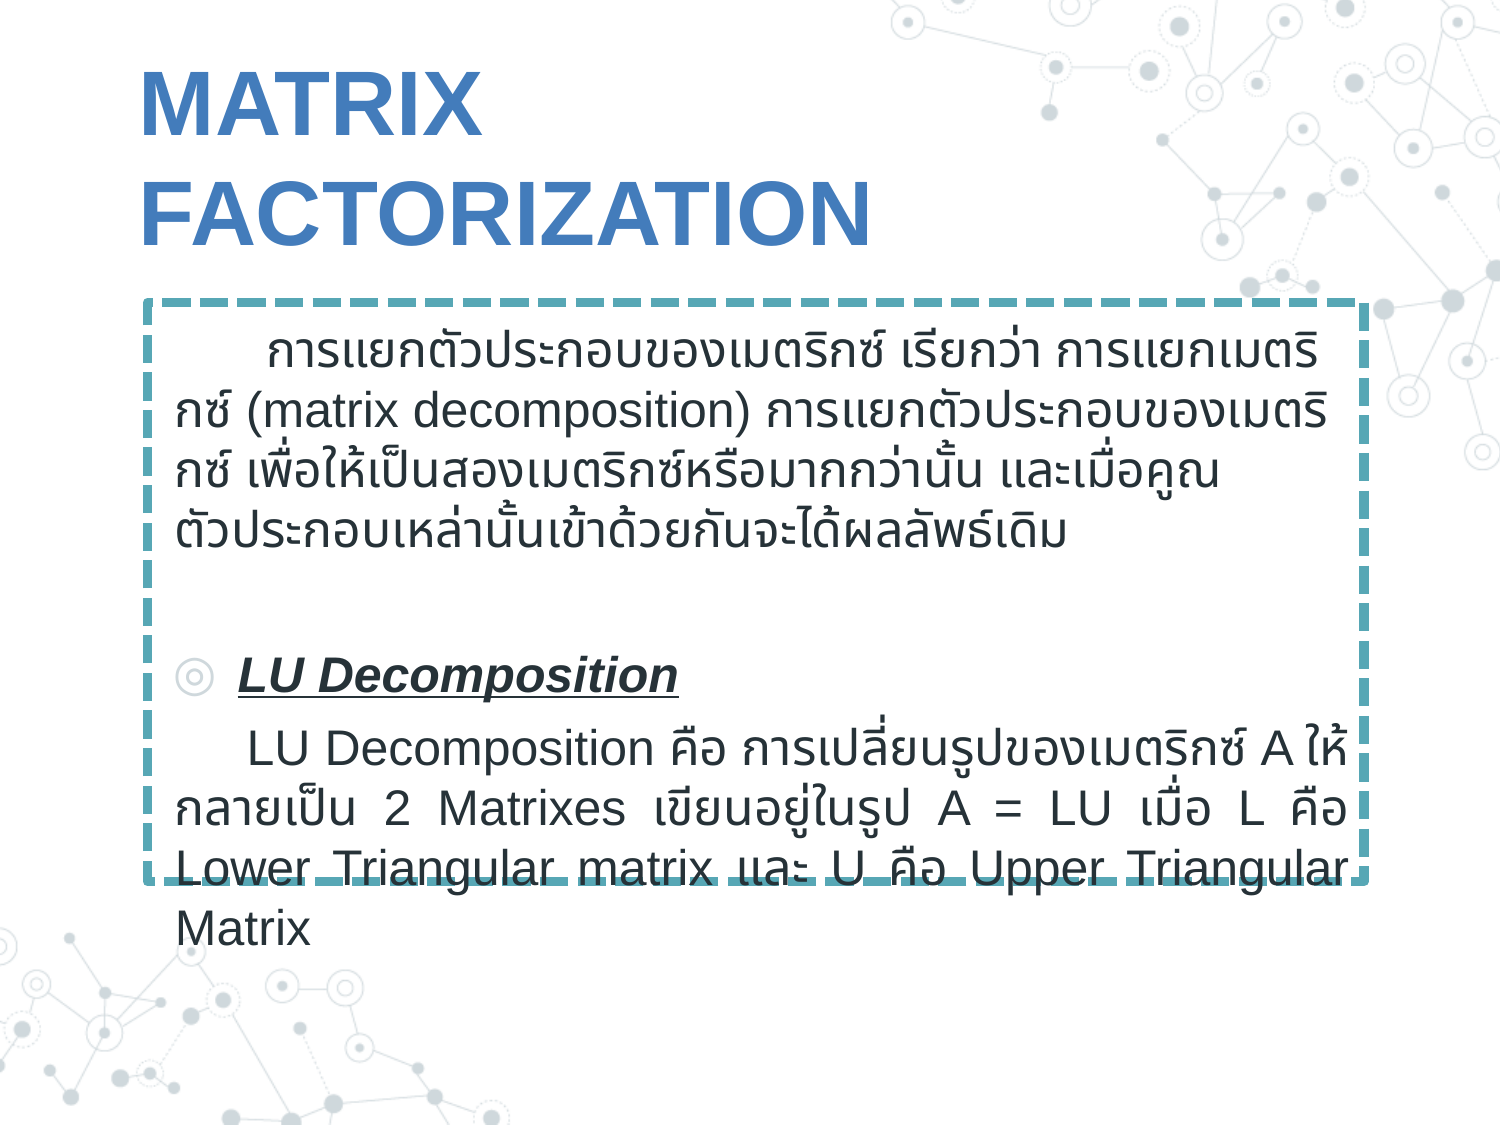

# Matrix Factorization
       การแยกตัวประกอบของเมตริกซ์ เรียกว่า การแยกเมตริกซ์ (matrix decomposition) การแยกตัวประกอบของเมตริกซ์ เพื่อให้เป็นสองเมตริกซ์หรือมากกว่านั้น และเมื่อคูณตัวประกอบเหล่านั้นเข้าด้วยกันจะได้ผลลัพธ์เดิม

LU Decomposition
     LU Decomposition คือ การเปลี่ยนรูปของเมตริกซ์ A ให้กลายเป็น 2 Matrixes เขียนอยู่ในรูป A = LU เมื่อ L คือ Lower Triangular matrix และ U คือ Upper Triangular Matrix